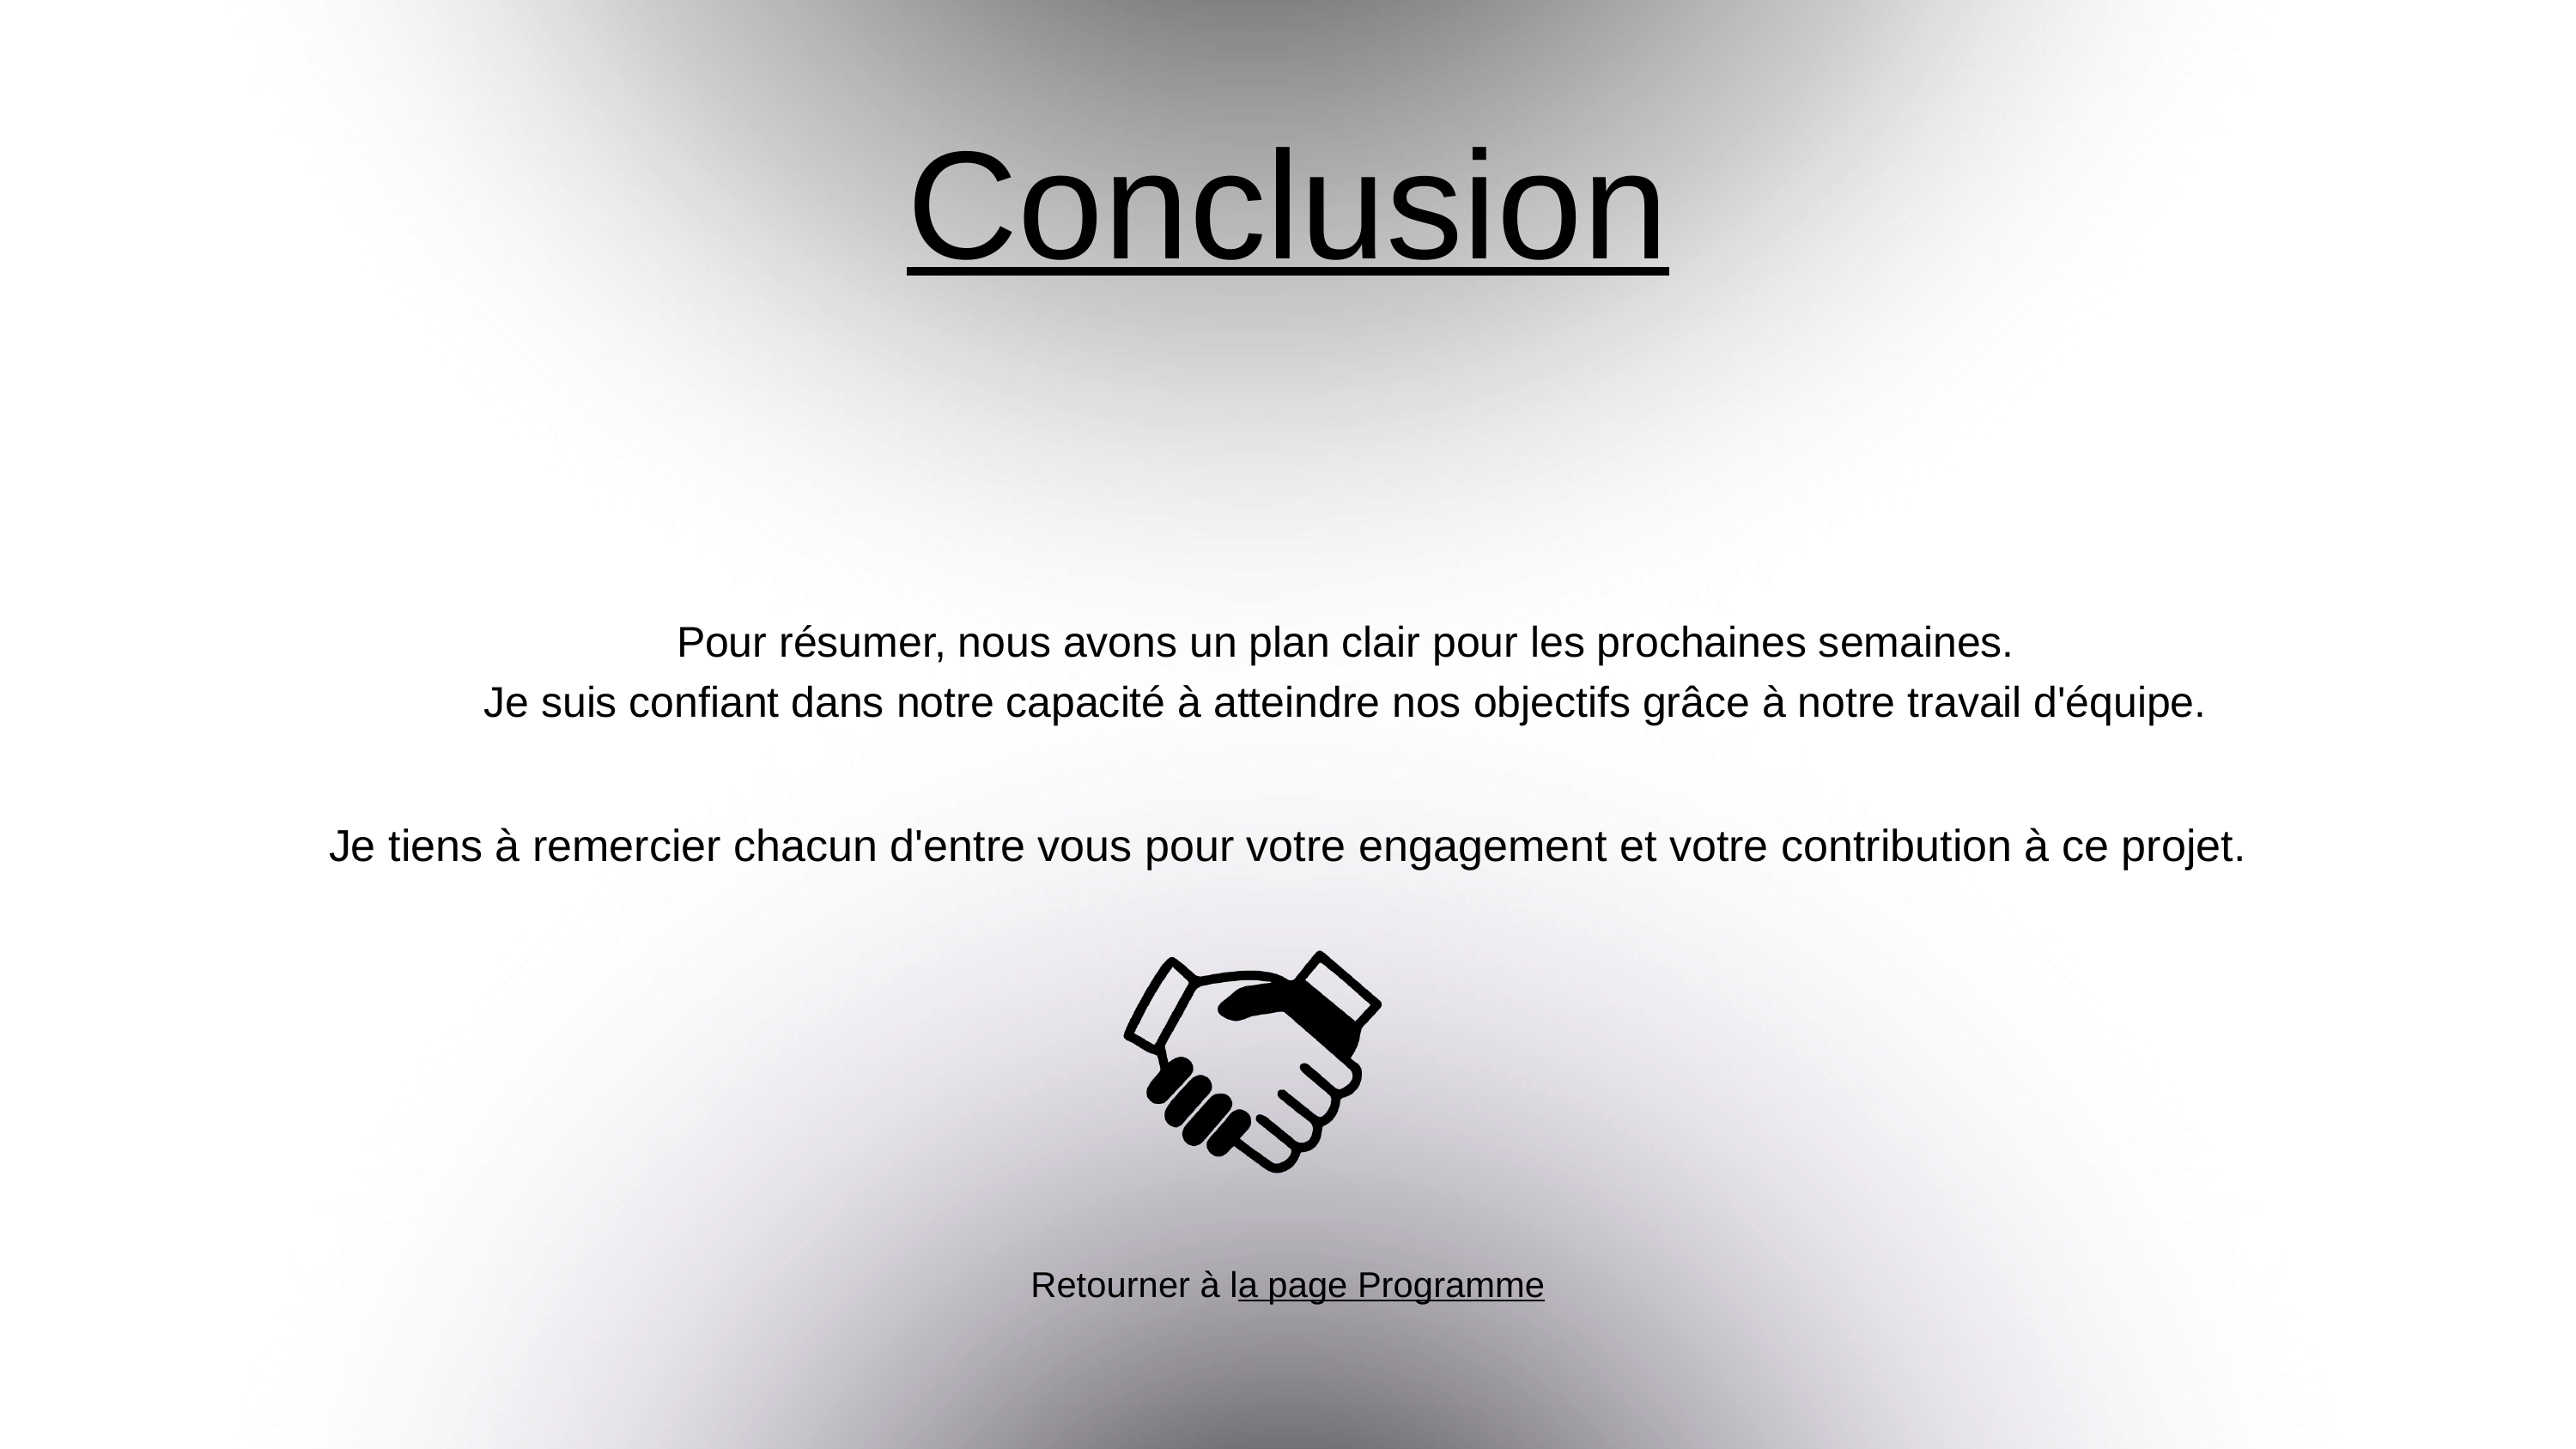

Conclusion
Pour résumer, nous avons un plan clair pour les prochaines semaines.
Je suis confiant dans notre capacité à atteindre nos objectifs grâce à notre travail d'équipe.

Je tiens à remercier chacun d'entre vous pour votre engagement et votre contribution à ce projet.

Retourner à la page Programme